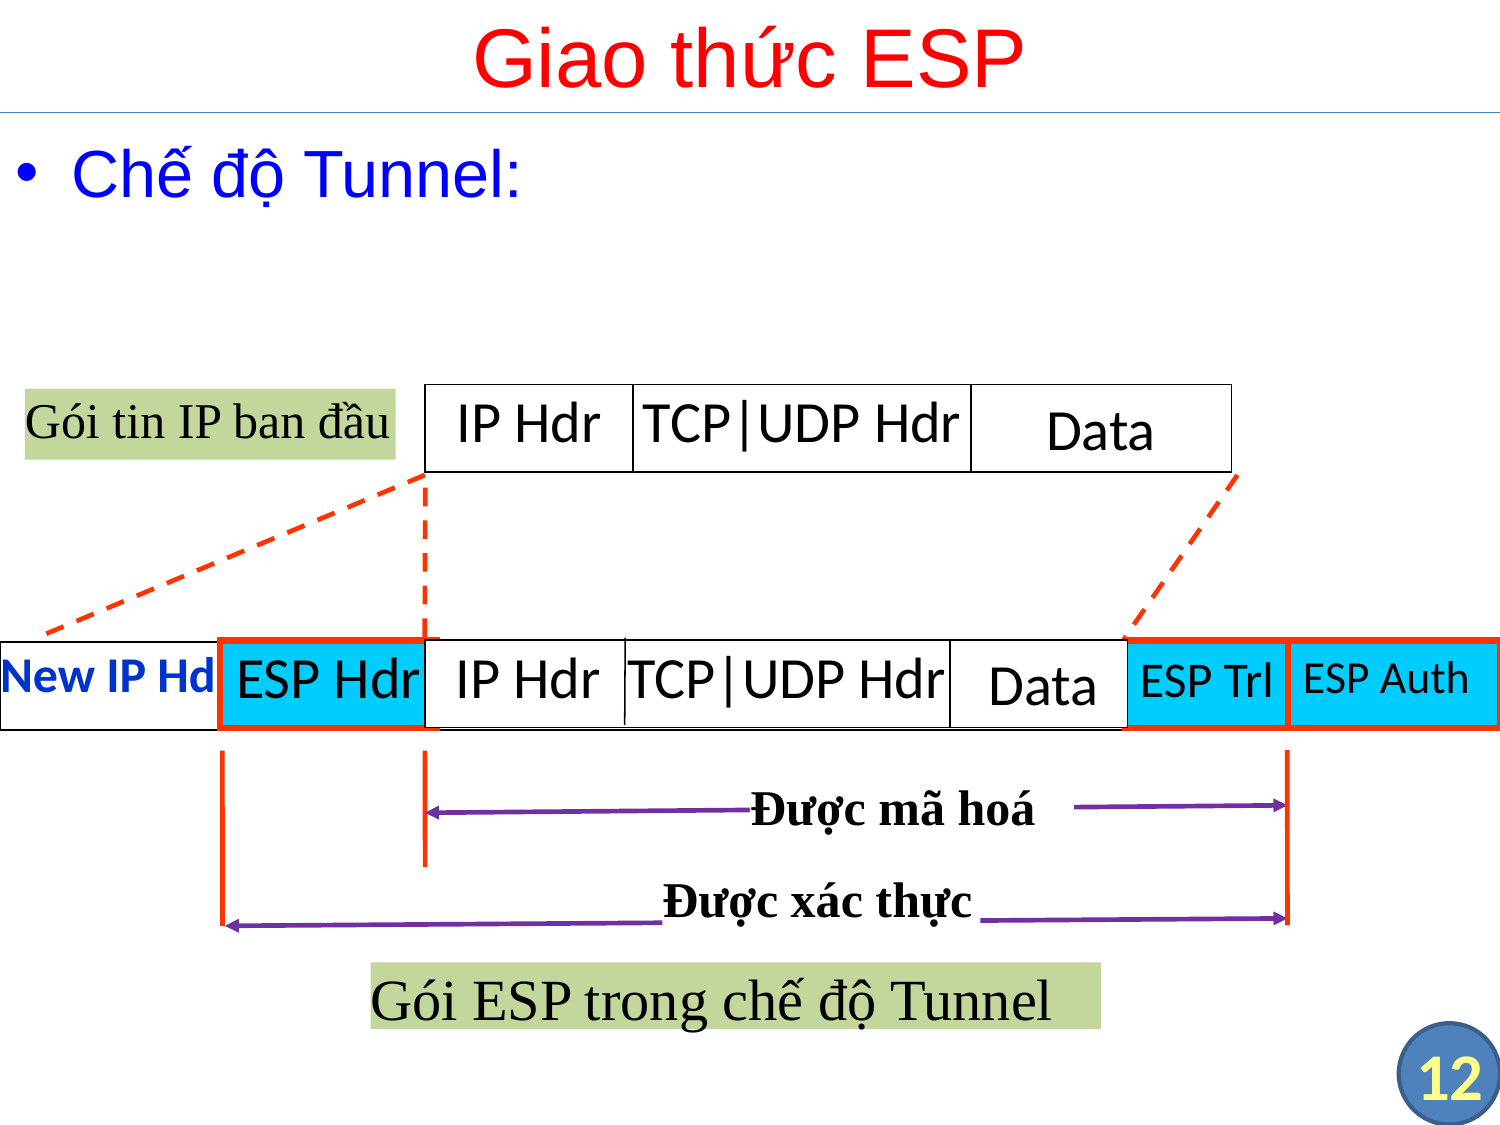

# Giao thức ESP
Chế độ Tunnel:

IP Hdr
TCP|UDP Hdr
Data
Gói tin IP ban đầu
  IP Hdr  TCP|UDP Hdr
       Data
ESP Hdr
ESP Trl
ESP Auth
New IP Hdr		    Payload

Được mã hoá

Được xác thực

Gói ESP trong chế độ Tunnel
12